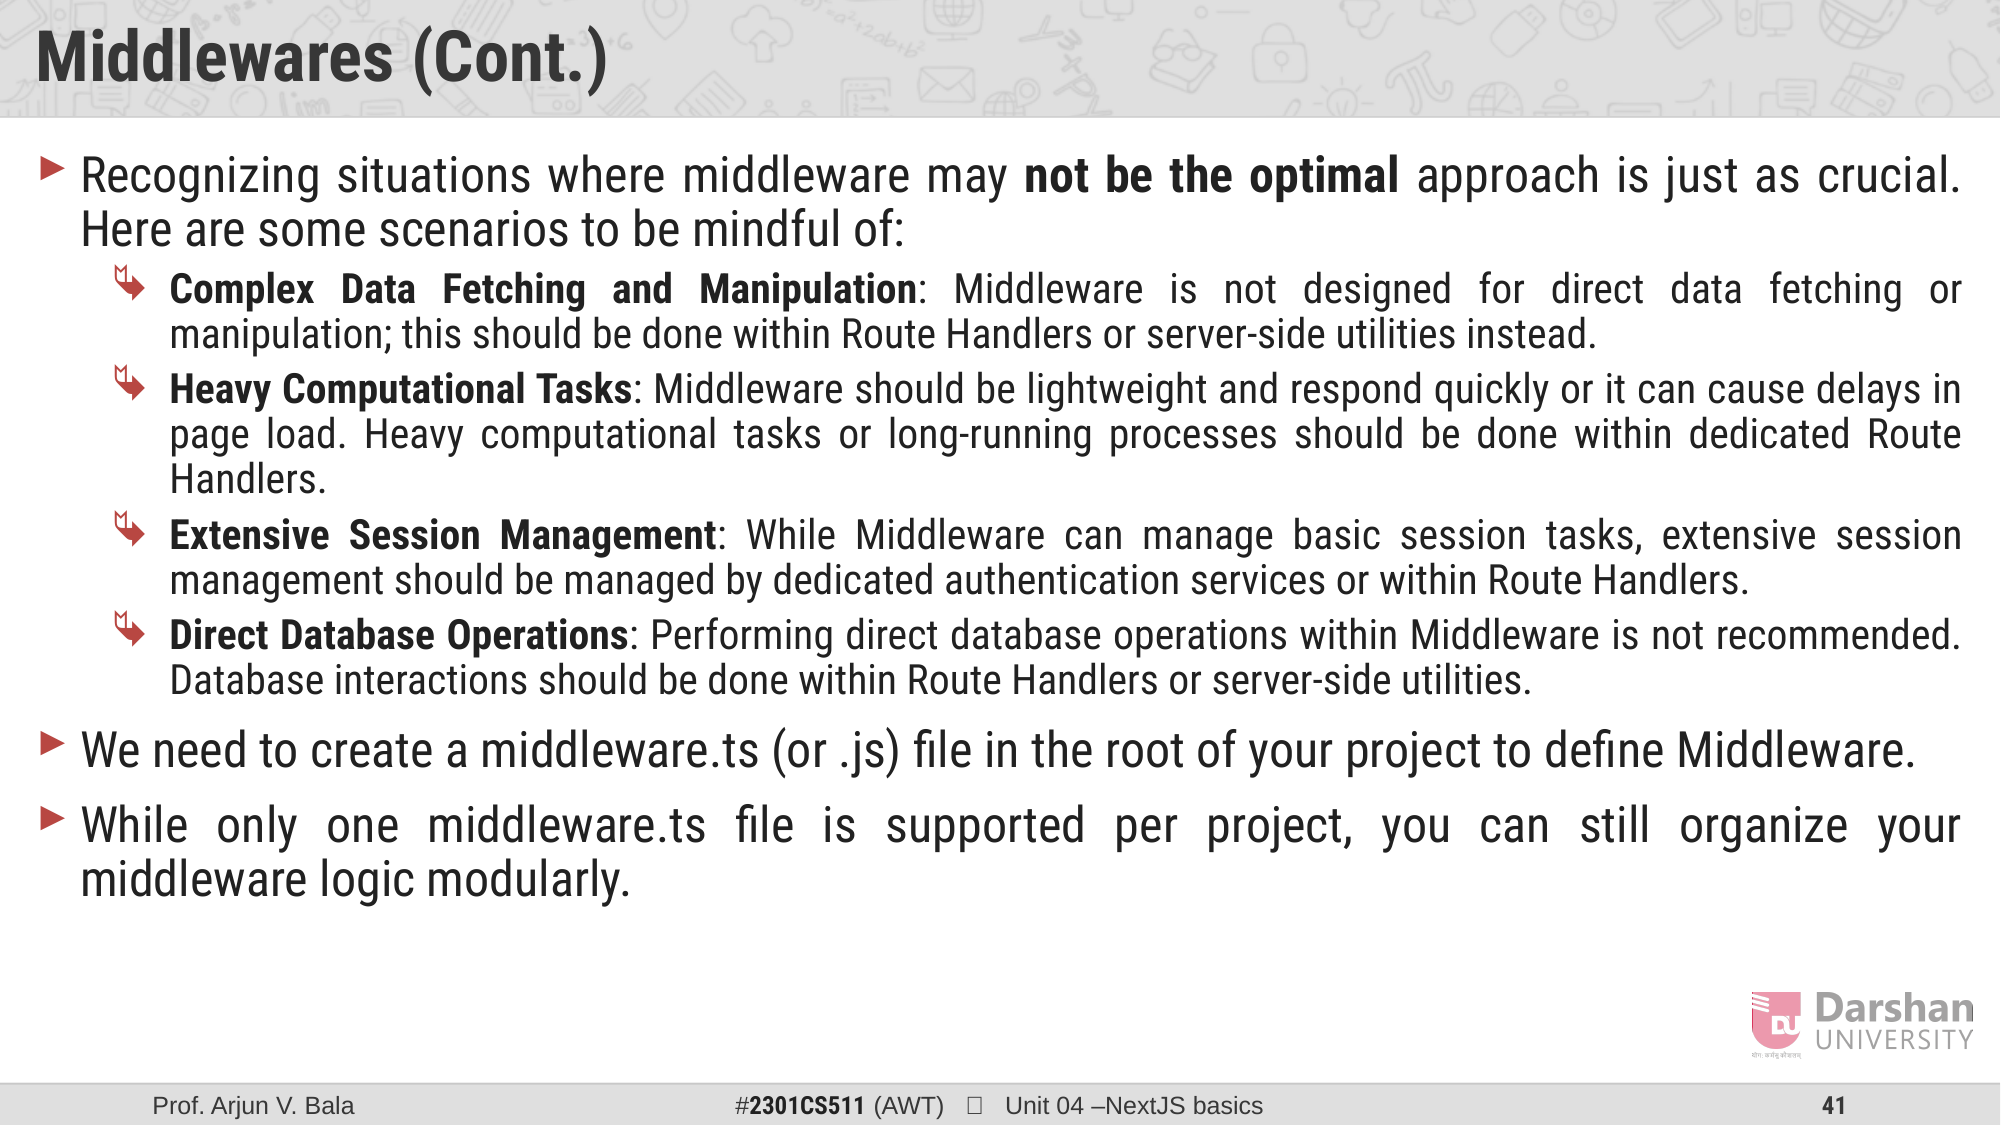

# Middlewares (Cont.)
Recognizing situations where middleware may not be the optimal approach is just as crucial. Here are some scenarios to be mindful of:
Complex Data Fetching and Manipulation: Middleware is not designed for direct data fetching or manipulation; this should be done within Route Handlers or server-side utilities instead.
Heavy Computational Tasks: Middleware should be lightweight and respond quickly or it can cause delays in page load. Heavy computational tasks or long-running processes should be done within dedicated Route Handlers.
Extensive Session Management: While Middleware can manage basic session tasks, extensive session management should be managed by dedicated authentication services or within Route Handlers.
Direct Database Operations: Performing direct database operations within Middleware is not recommended. Database interactions should be done within Route Handlers or server-side utilities.
We need to create a middleware.ts (or .js) file in the root of your project to define Middleware.
While only one middleware.ts file is supported per project, you can still organize your middleware logic modularly.